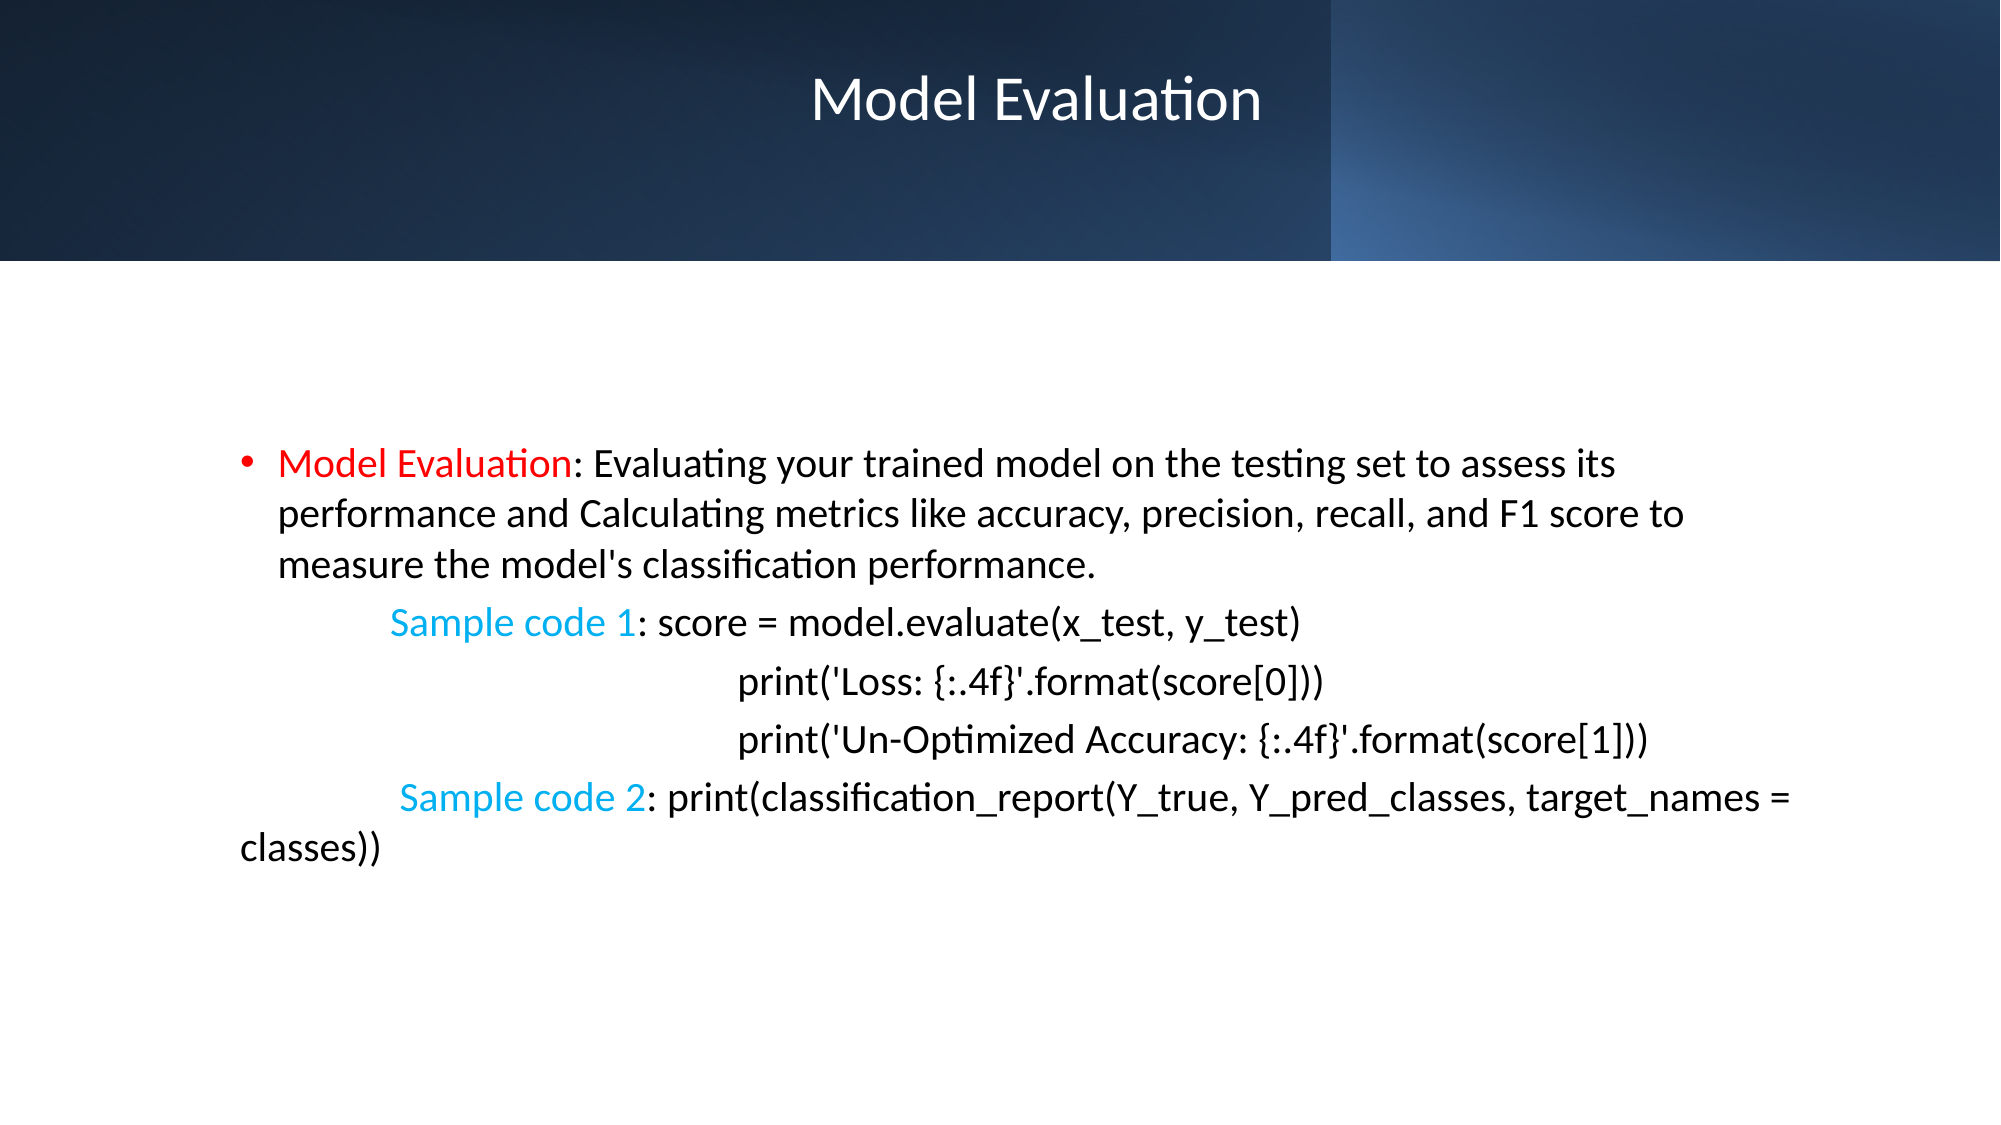

# Model Evaluation
Model Evaluation: Evaluating your trained model on the testing set to assess its performance and Calculating metrics like accuracy, precision, recall, and F1 score to measure the model's classification performance.
	Sample code 1: score = model.evaluate(x_test, y_test)
			     print('Loss: {:.4f}'.format(score[0]))
			     print('Un-Optimized Accuracy: {:.4f}'.format(score[1]))
	 Sample code 2: print(classification_report(Y_true, Y_pred_classes, target_names = classes))